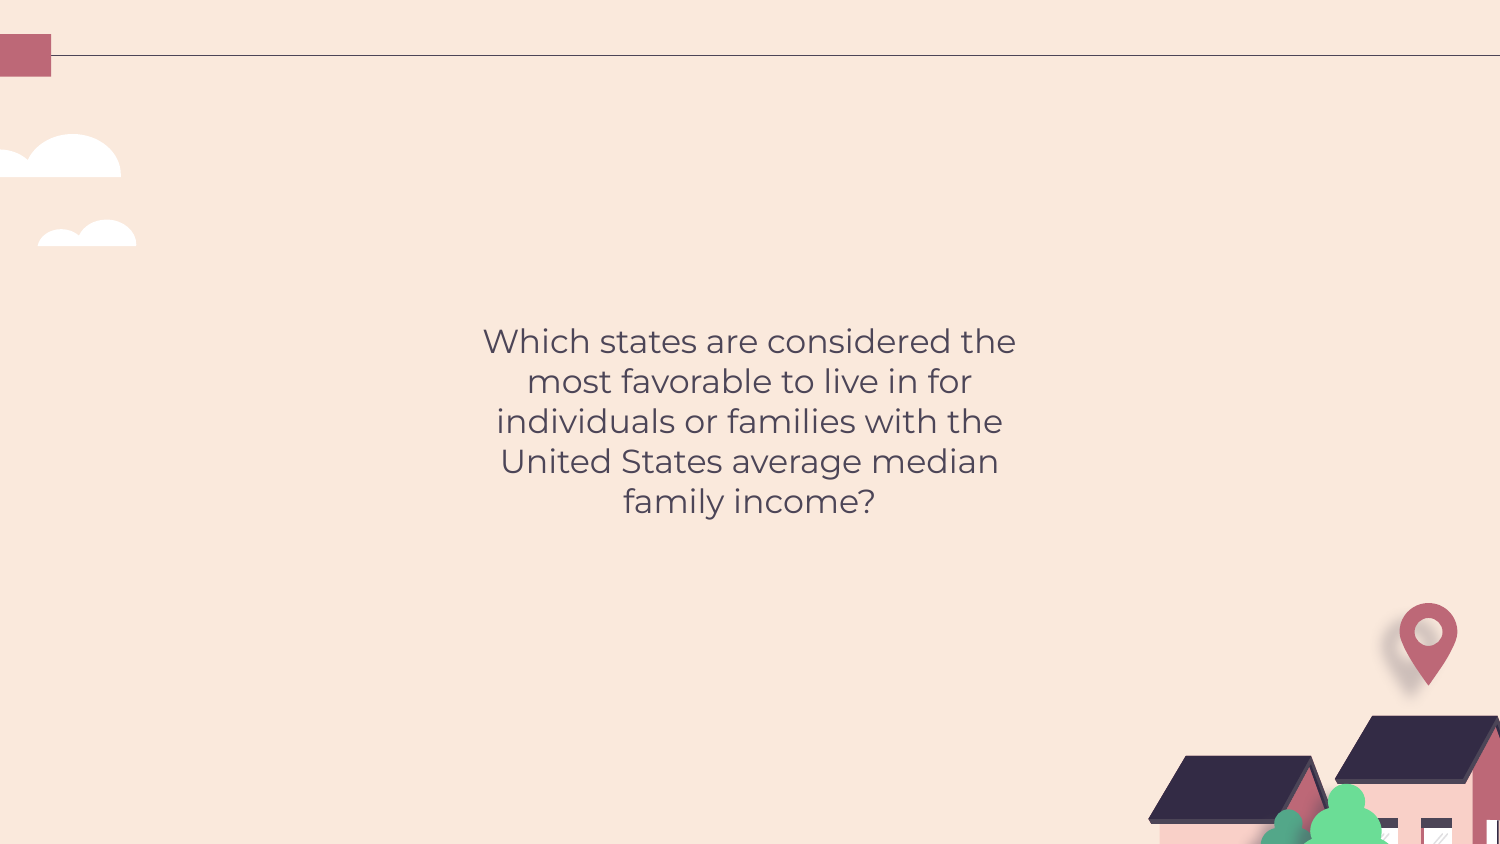

Which states are considered the most favorable to live in for individuals or families with the United States average median family income?